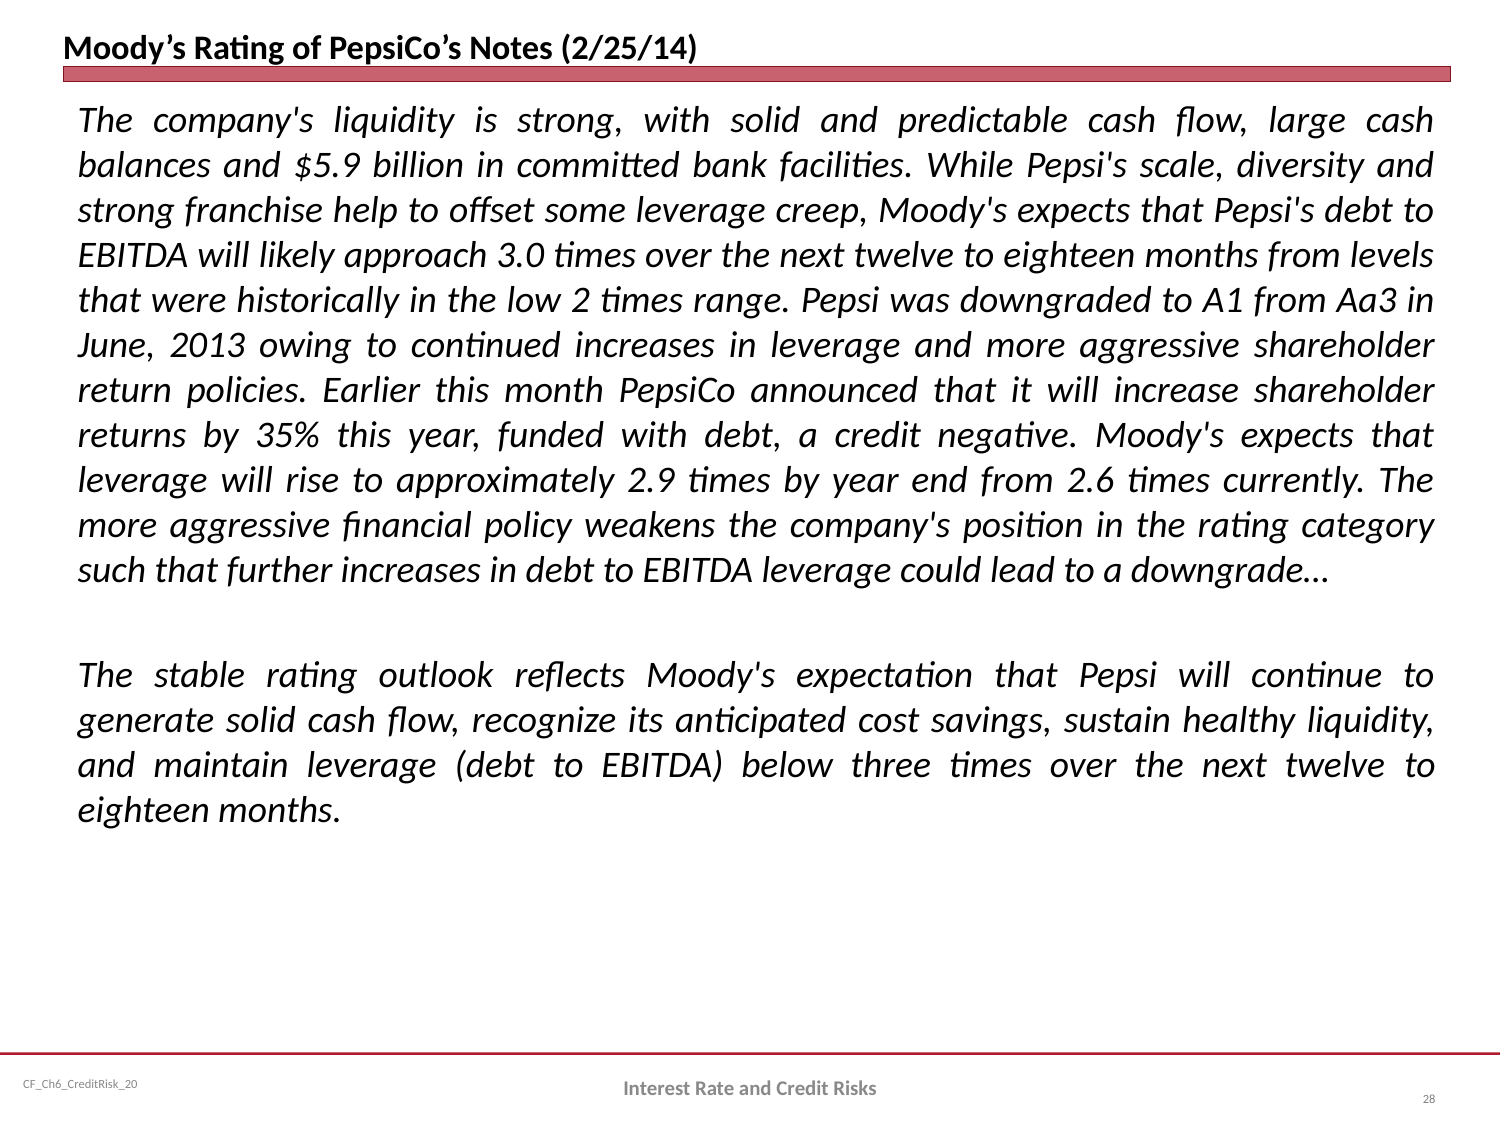

# Moody’s Rating of PepsiCo’s Notes (2/25/14)
The company's liquidity is strong, with solid and predictable cash flow, large cash balances and $5.9 billion in committed bank facilities. While Pepsi's scale, diversity and strong franchise help to offset some leverage creep, Moody's expects that Pepsi's debt to EBITDA will likely approach 3.0 times over the next twelve to eighteen months from levels that were historically in the low 2 times range. Pepsi was downgraded to A1 from Aa3 in June, 2013 owing to continued increases in leverage and more aggressive shareholder return policies. Earlier this month PepsiCo announced that it will increase shareholder returns by 35% this year, funded with debt, a credit negative. Moody's expects that leverage will rise to approximately 2.9 times by year end from 2.6 times currently. The more aggressive financial policy weakens the company's position in the rating category such that further increases in debt to EBITDA leverage could lead to a downgrade…

The stable rating outlook reflects Moody's expectation that Pepsi will continue to generate solid cash flow, recognize its anticipated cost savings, sustain healthy liquidity, and maintain leverage (debt to EBITDA) below three times over the next twelve ­to eighteen months.

Interest Rate and Credit Risks

28